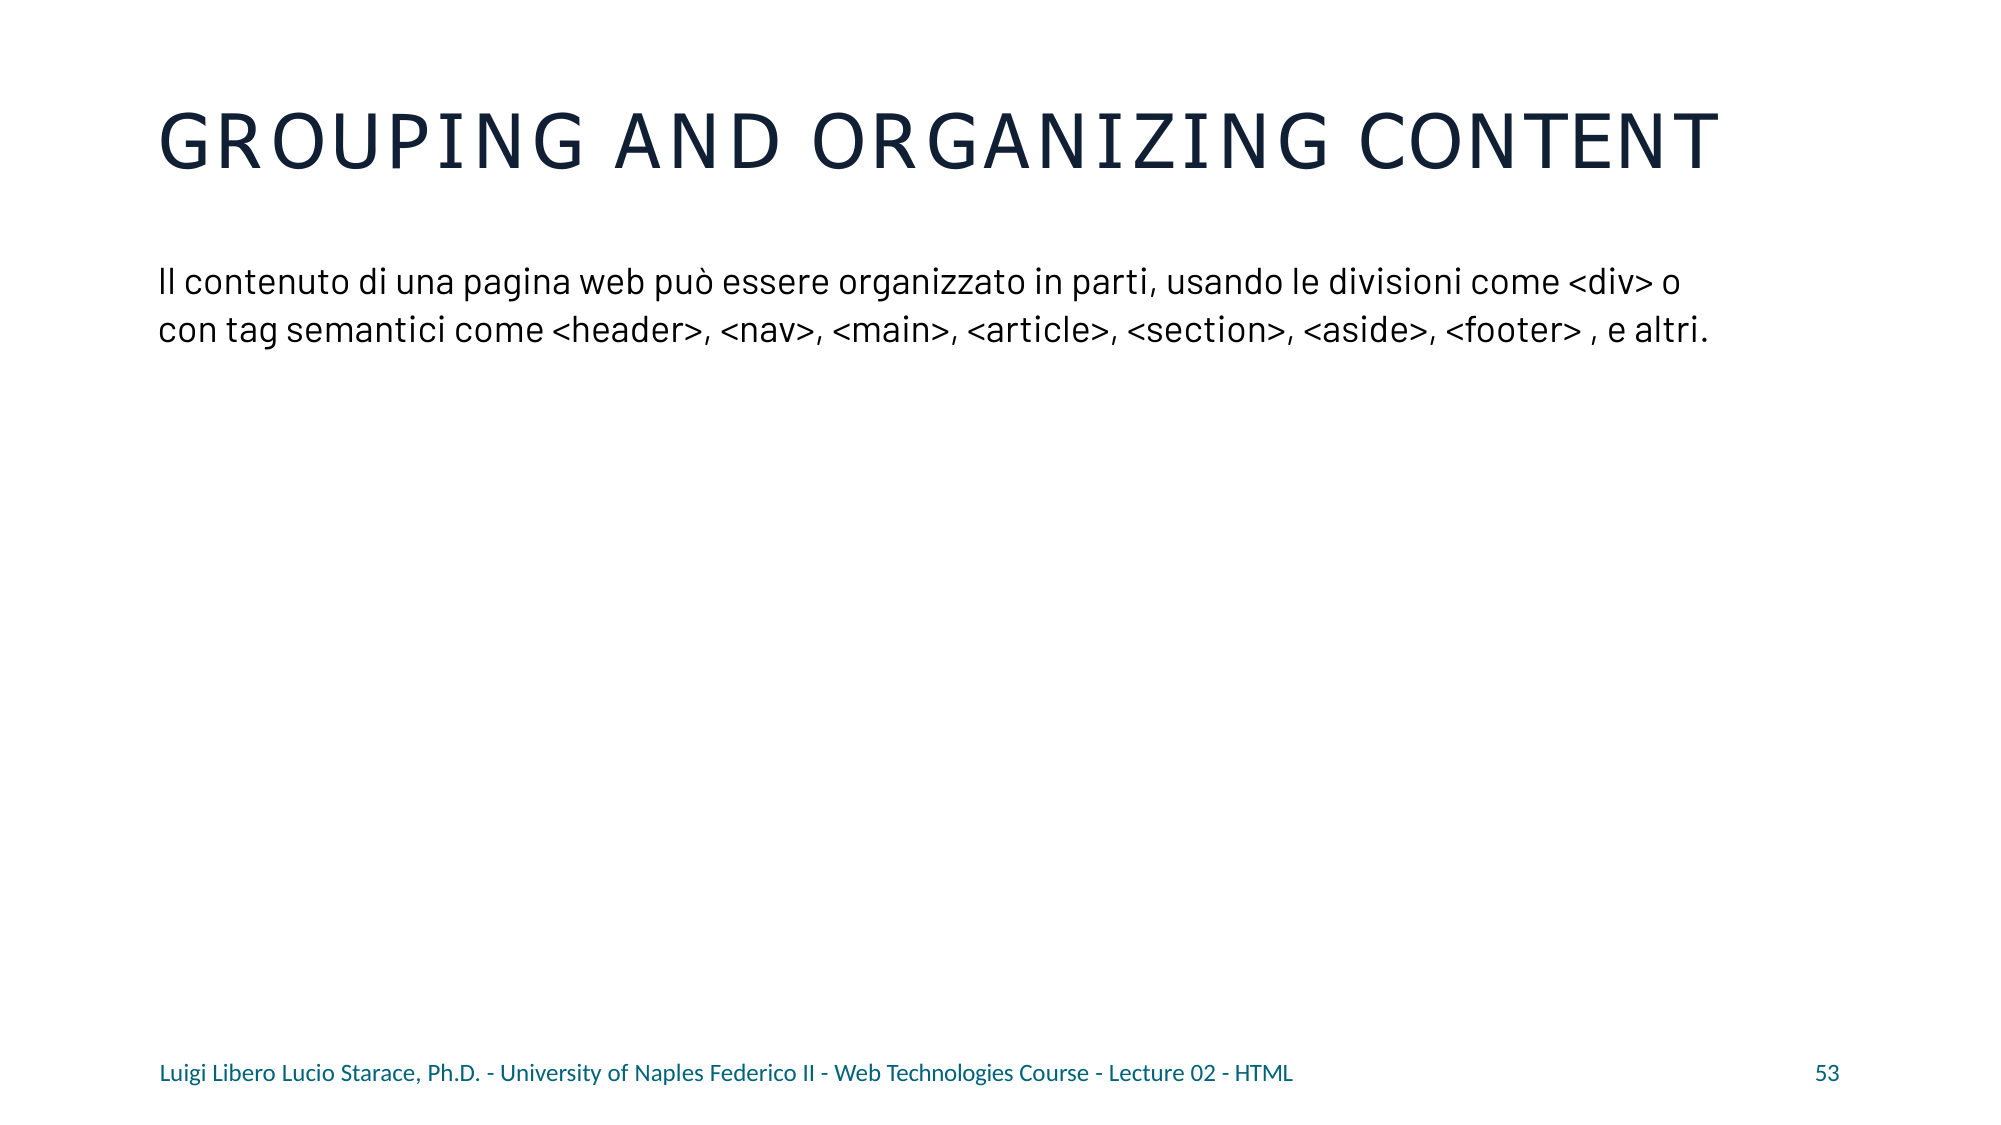

# GROUPING AND ORGANIZING CONTENT
Il contenuto di una pagina web può essere organizzato in parti, usando le divisioni come <div> o con tag semantici come <header>, <nav>, <main>, <article>, <section>, <aside>, <footer> , e altri.
Luigi Libero Lucio Starace, Ph.D. - University of Naples Federico II - Web Technologies Course - Lecture 02 - HTML
53